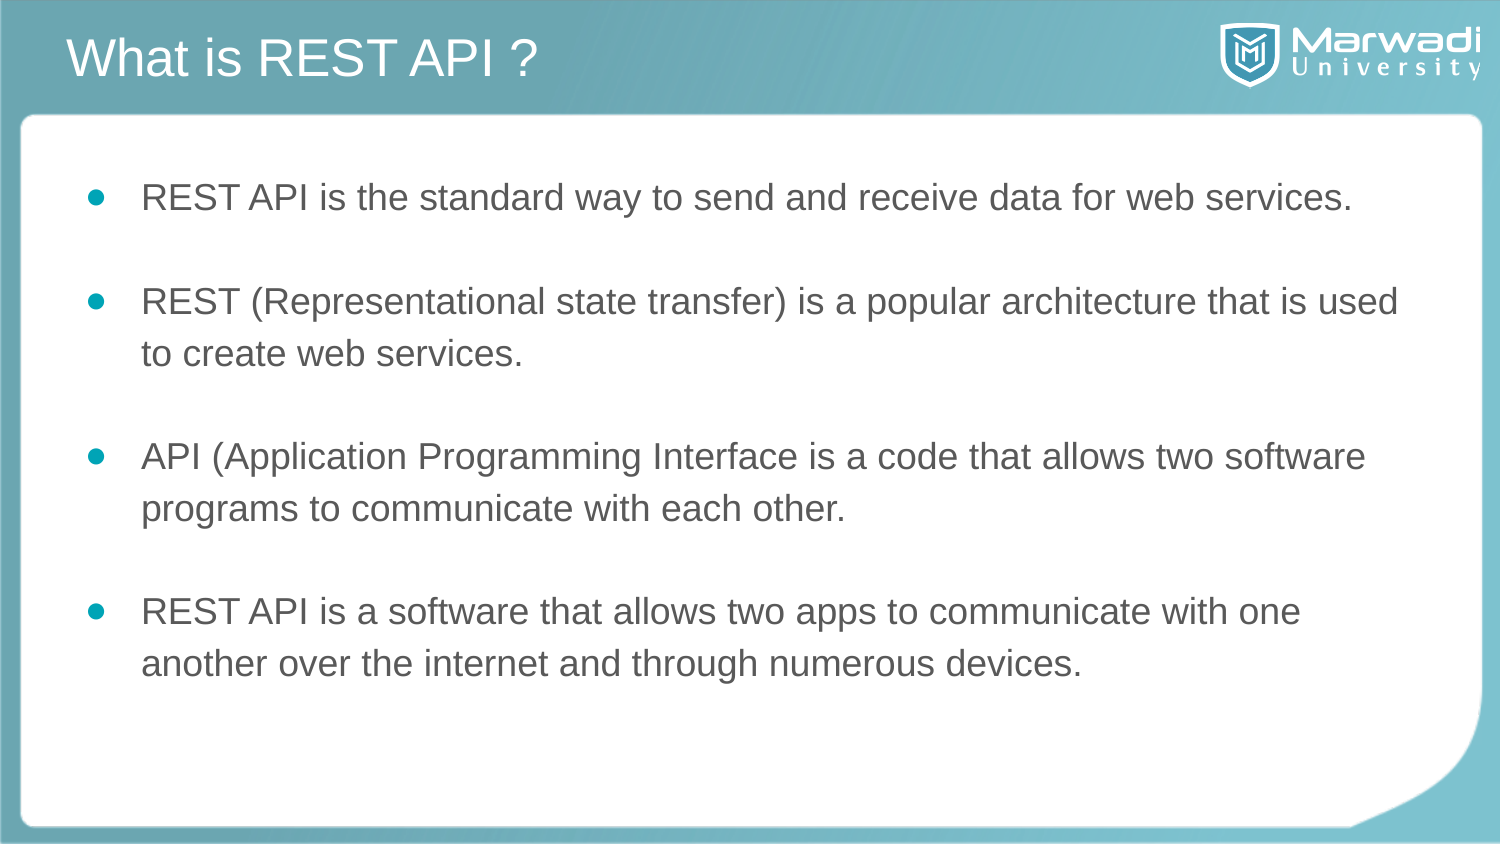

# What is REST API ?
REST API is the standard way to send and receive data for web services.

REST (Representational state transfer) is a popular architecture that is used to create web services.

API (Application Programming Interface is a code that allows two software programs to communicate with each other.

REST API is a software that allows two apps to communicate with one another over the internet and through numerous devices.